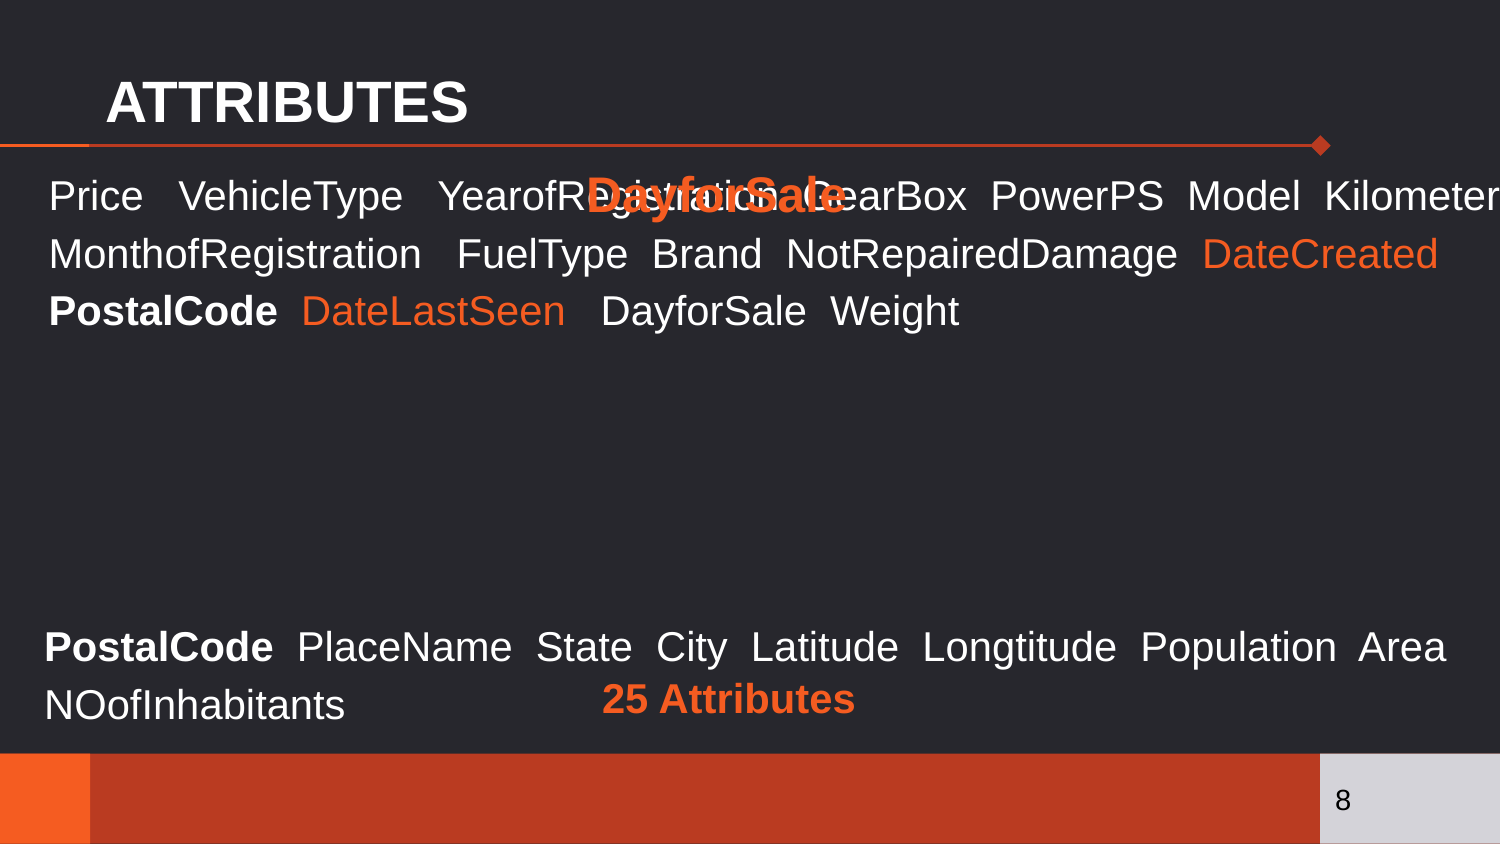

# ATTRIBUTES
Price   VehicleType   YearofRegistration  GearBox  PowerPS  Model  Kilometer  MonthofRegistration   FuelType  Brand  NotRepairedDamage  DateCreated PostalCode  DateLastSeen   DayforSale  Weight
DayforSale
PostalCode  PlaceName  State  City  Latitude  Longtitude  Population  Area  NOofInhabitants
25 Attributes
8